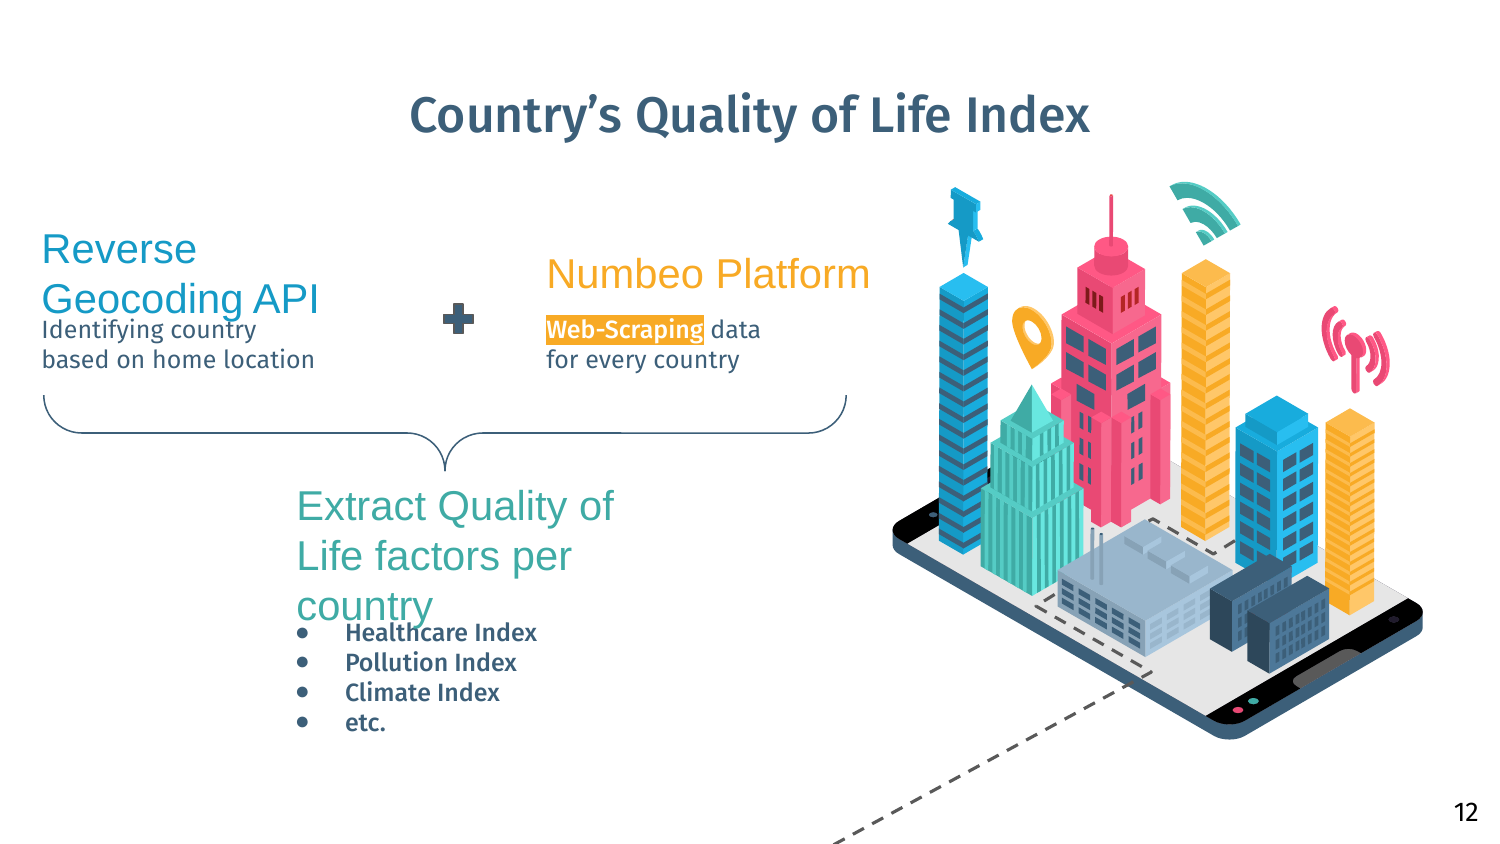

# Country’s Quality of Life Index

Reverse Geocoding API
Identifying country
based on home location
Numbeo Platform
Web-Scraping data
for every country

Extract Quality of Life factors per country
Healthcare Index
Pollution Index
Climate Index
etc.
12